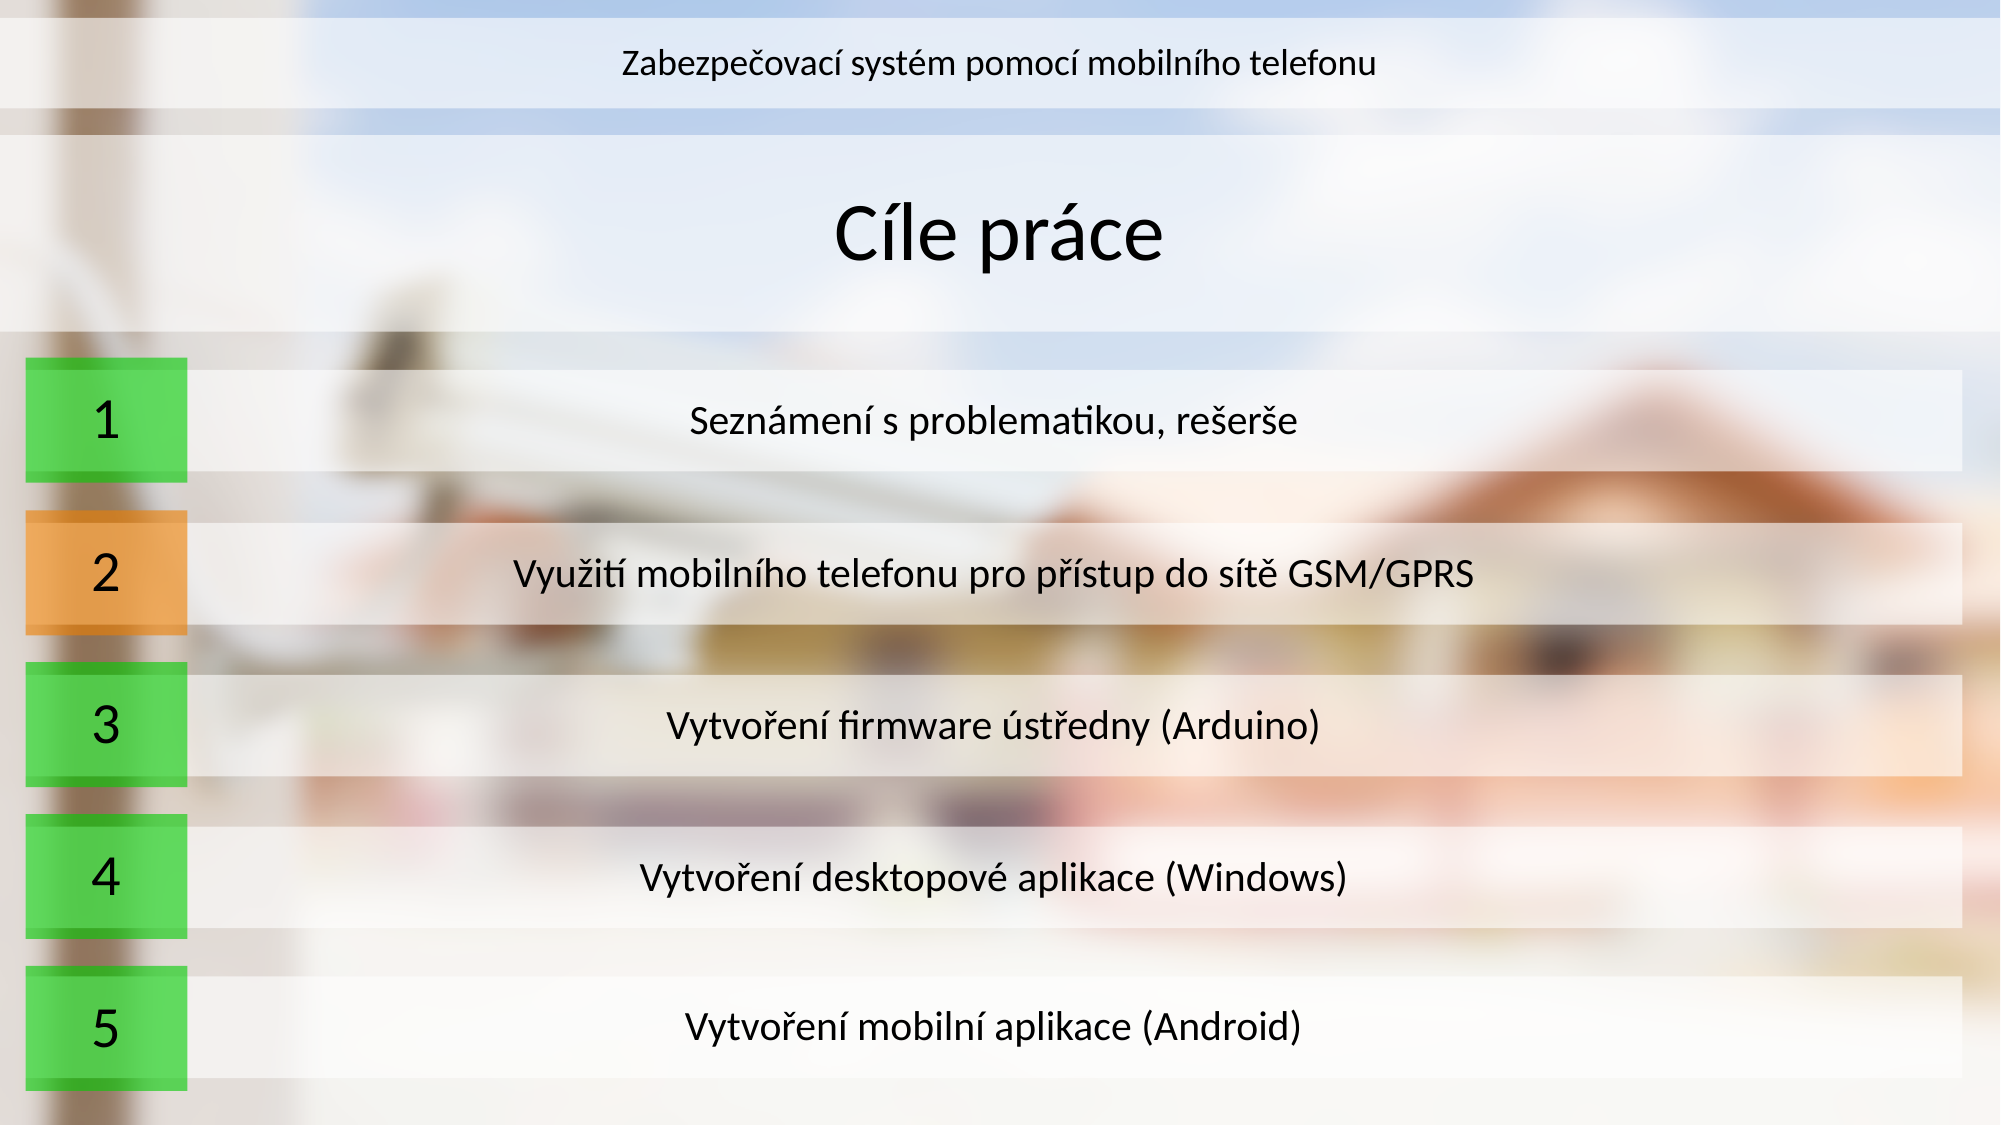

Zabezpečovací systém pomocí mobilního telefonu
Cíle práce
1
Seznámení s problematikou, rešerše
2
Využití mobilního telefonu pro přístup do sítě GSM/GPRS
3
Vytvoření firmware ústředny (Arduino)
4
Vytvoření desktopové aplikace (Windows)
5
Vytvoření mobilní aplikace (Android)